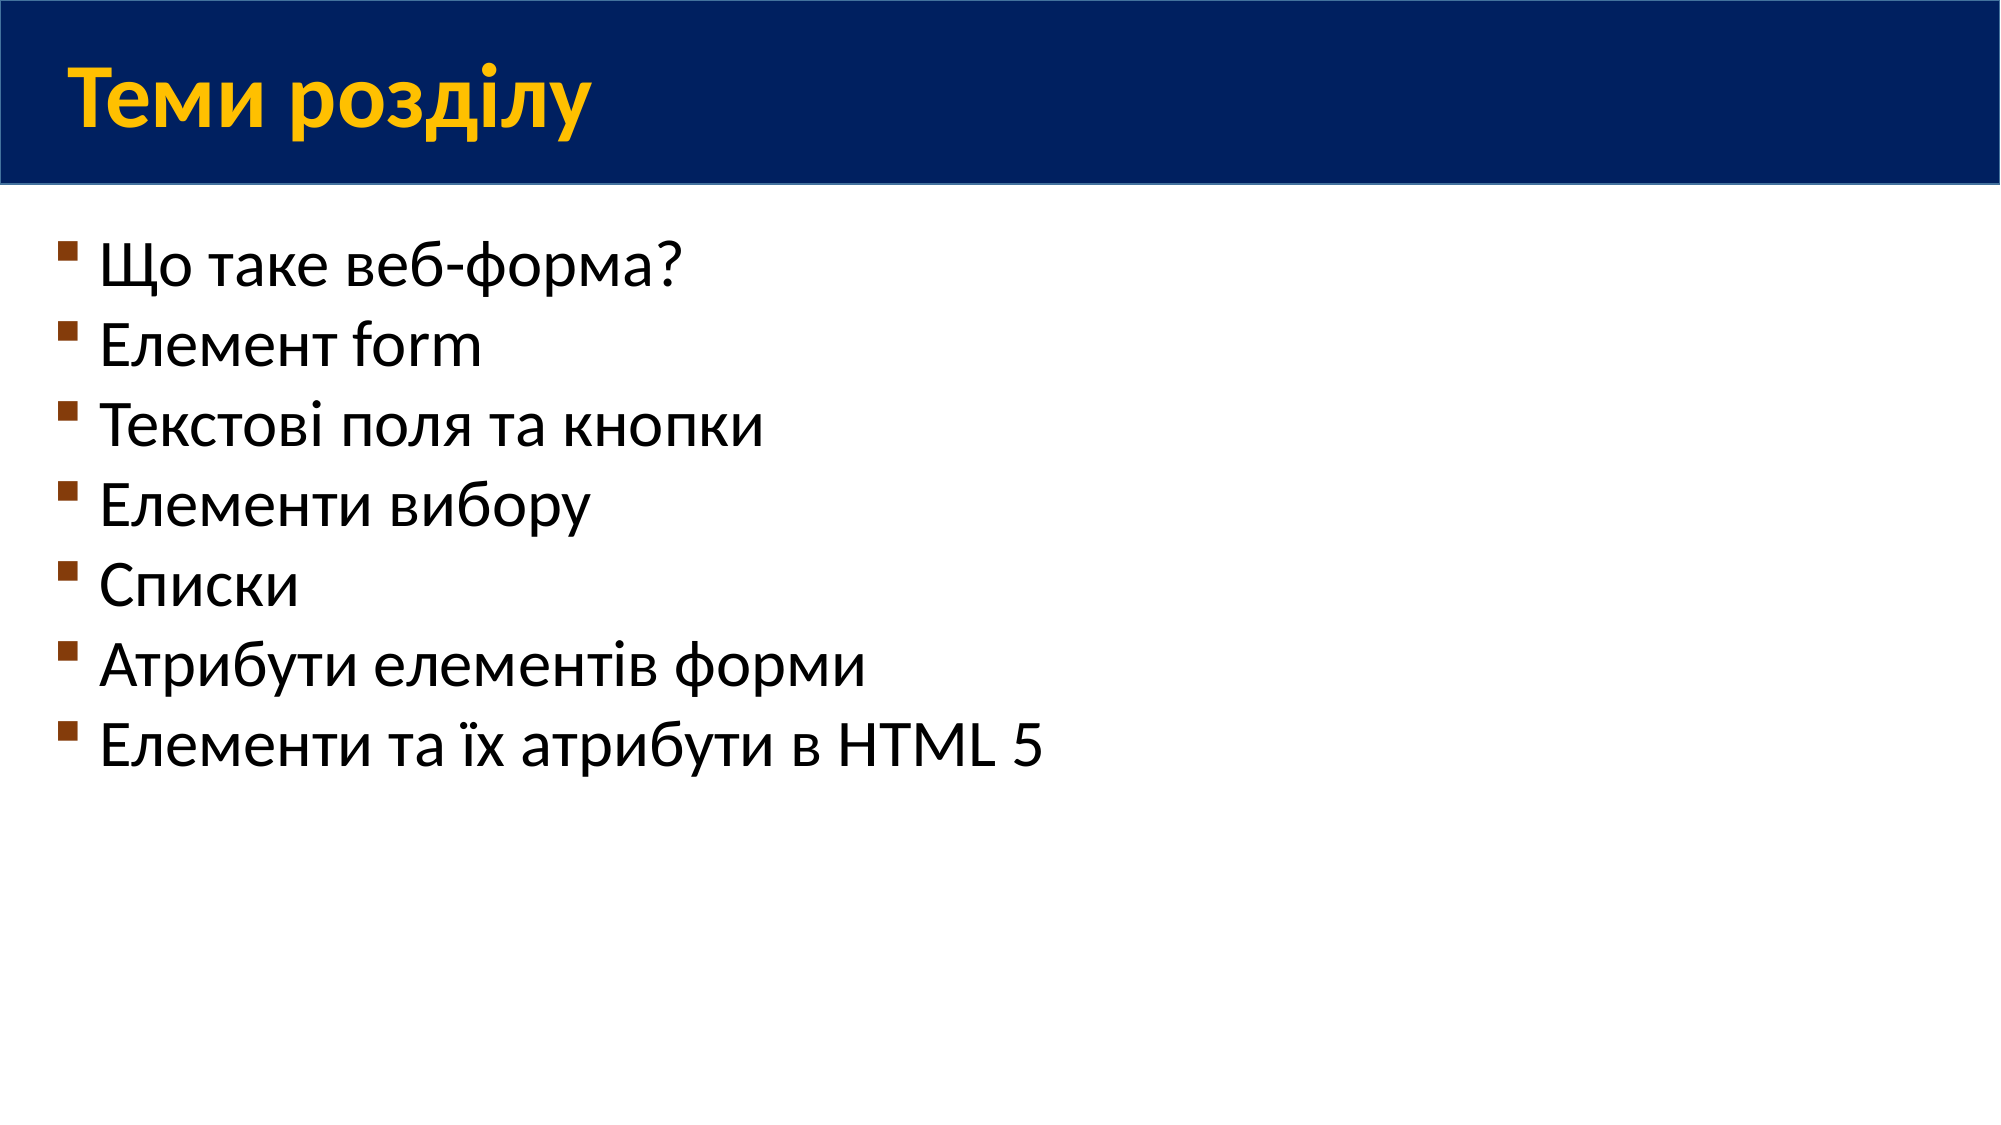

Теми розділу
Що таке веб-форма?
Елемент form
Текстові поля та кнопки
Елементи вибору
Списки
Атрибути елементів форми
Елементи та їх атрибути в HTML 5